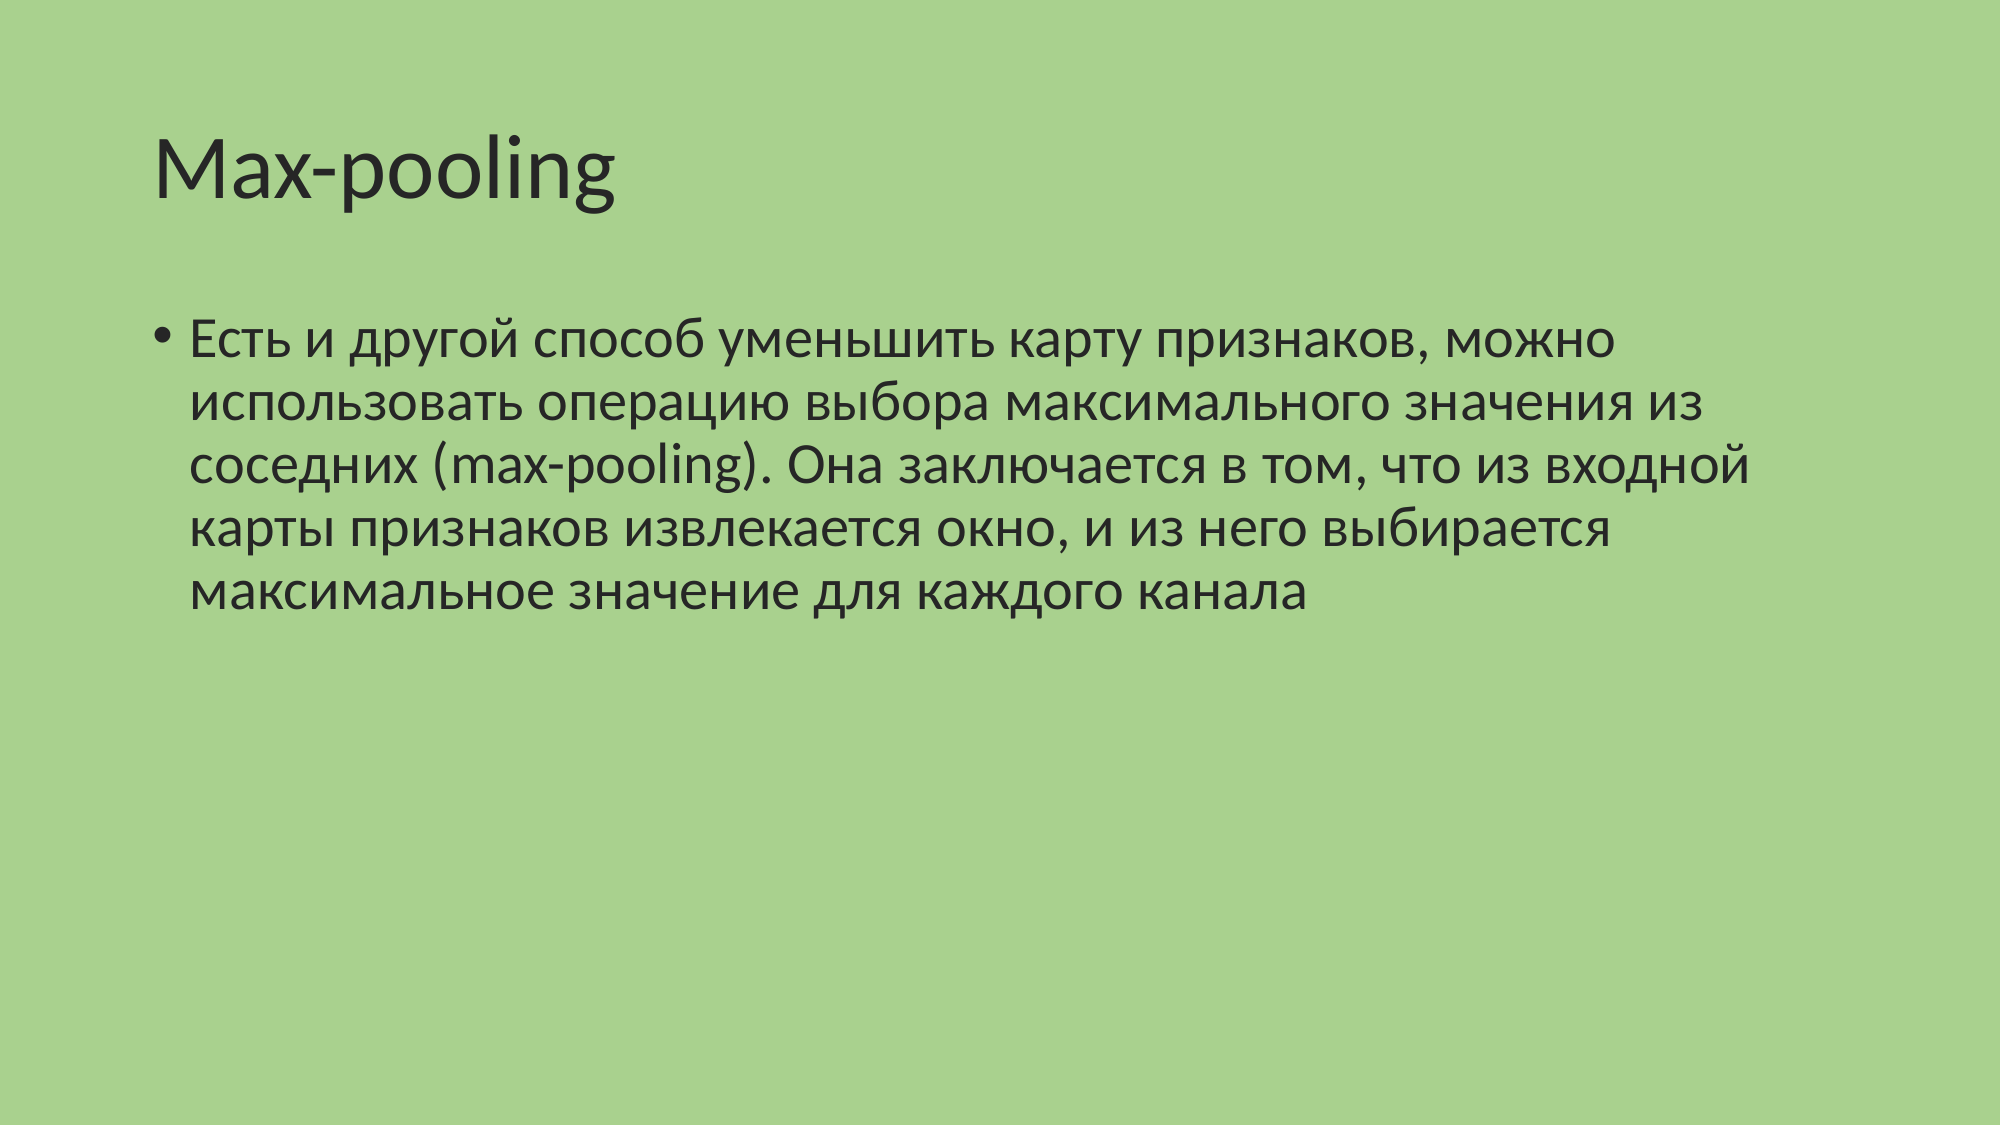

# Max-pooling
Есть и другой способ уменьшить карту признаков, можно использовать операцию выбора максимального значения из соседних (max-pooling). Она заключается в том, что из входной карты признаков извлекается окно, и из него выбирается максимальное значение для каждого канала